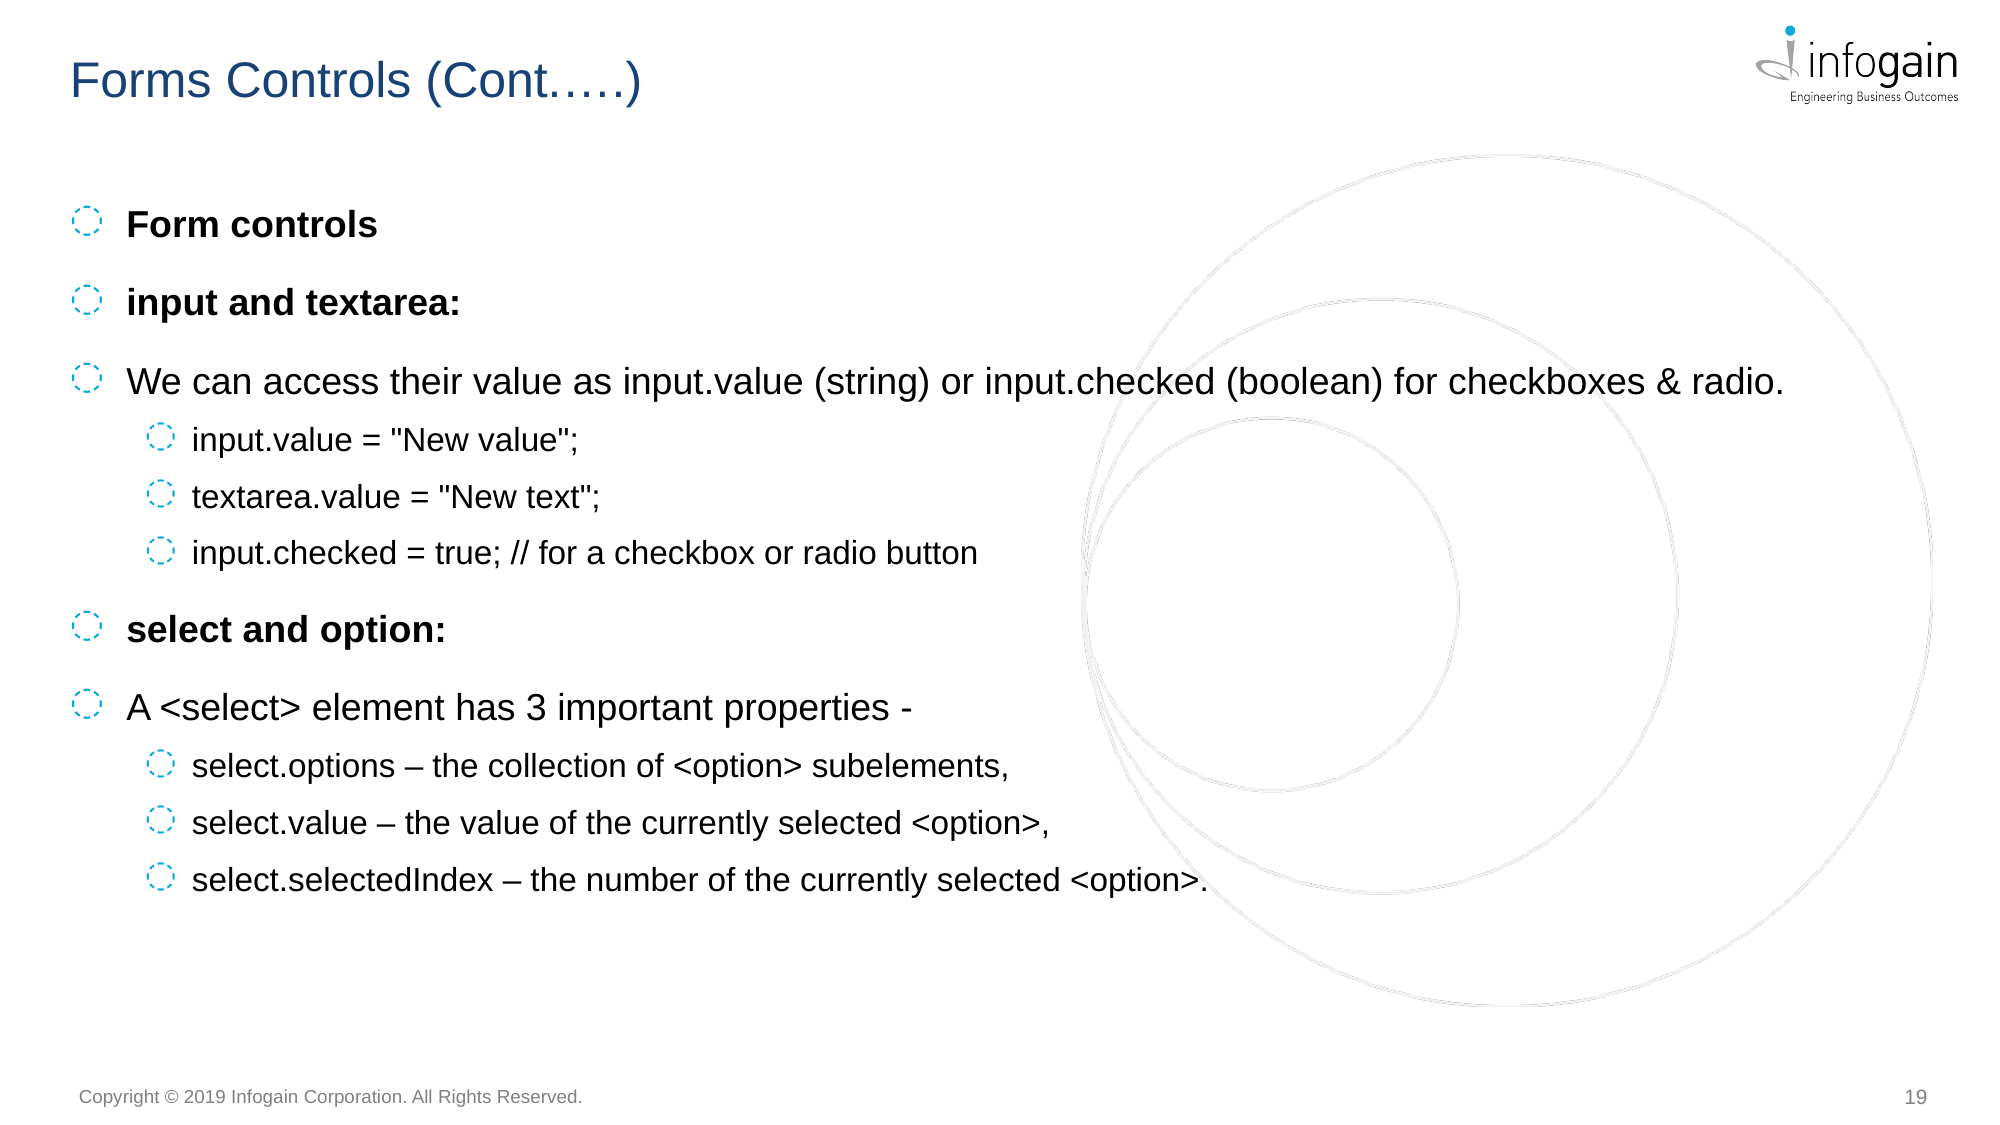

Forms Controls (Cont.….)
Form controls
input and textarea:
We can access their value as input.value (string) or input.checked (boolean) for checkboxes & radio.
input.value = "New value";
textarea.value = "New text";
input.checked = true; // for a checkbox or radio button
select and option:
A <select> element has 3 important properties -
select.options – the collection of <option> subelements,
select.value – the value of the currently selected <option>,
select.selectedIndex – the number of the currently selected <option>.